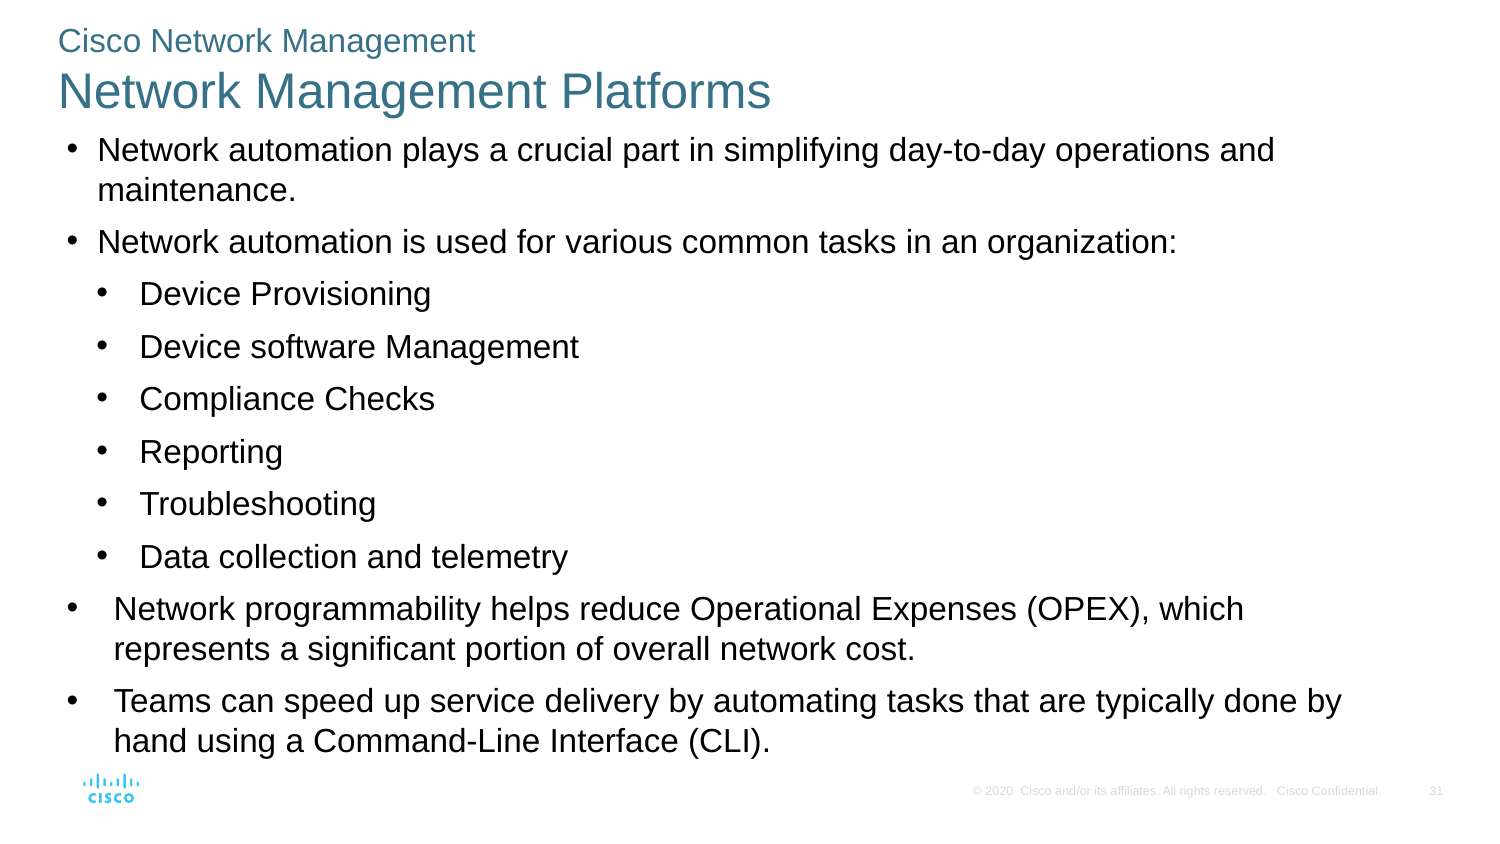

# Cisco Network Management Network Management Platforms
Network automation plays a crucial part in simplifying day-to-day operations and maintenance.
Network automation is used for various common tasks in an organization:
Device Provisioning
Device software Management
Compliance Checks
Reporting
Troubleshooting
Data collection and telemetry
Network programmability helps reduce Operational Expenses (OPEX), which represents a significant portion of overall network cost.
Teams can speed up service delivery by automating tasks that are typically done by hand using a Command-Line Interface (CLI).